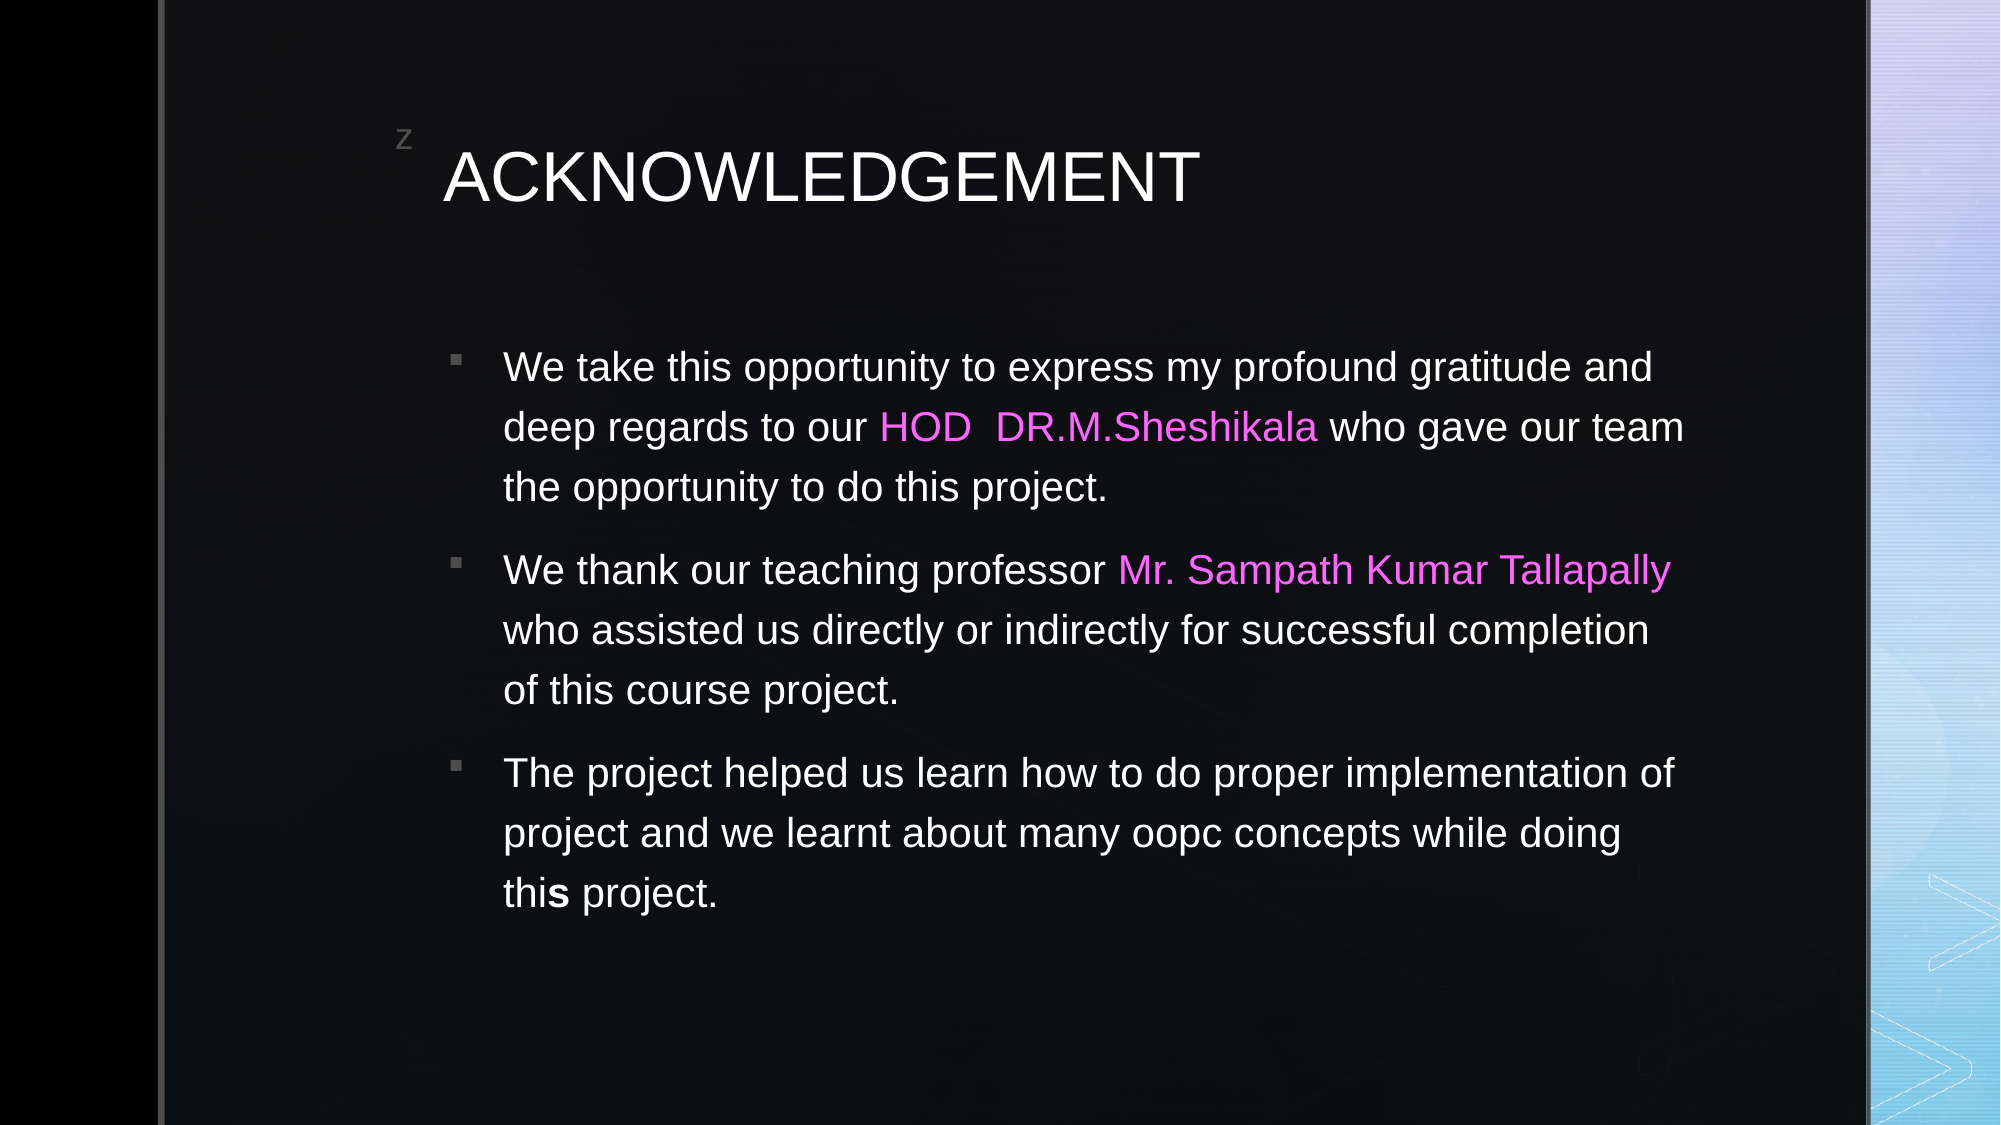

# ACKNOWLEDGEMENT
We take this opportunity to express my profound gratitude and deep regards to our HOD  DR.M.Sheshikala who gave our team the opportunity to do this project.
We thank our teaching professor Mr. Sampath Kumar Tallapally who assisted us directly or indirectly for successful completion of this course project.
The project helped us learn how to do proper implementation of project and we learnt about many oopc concepts while doing this project.